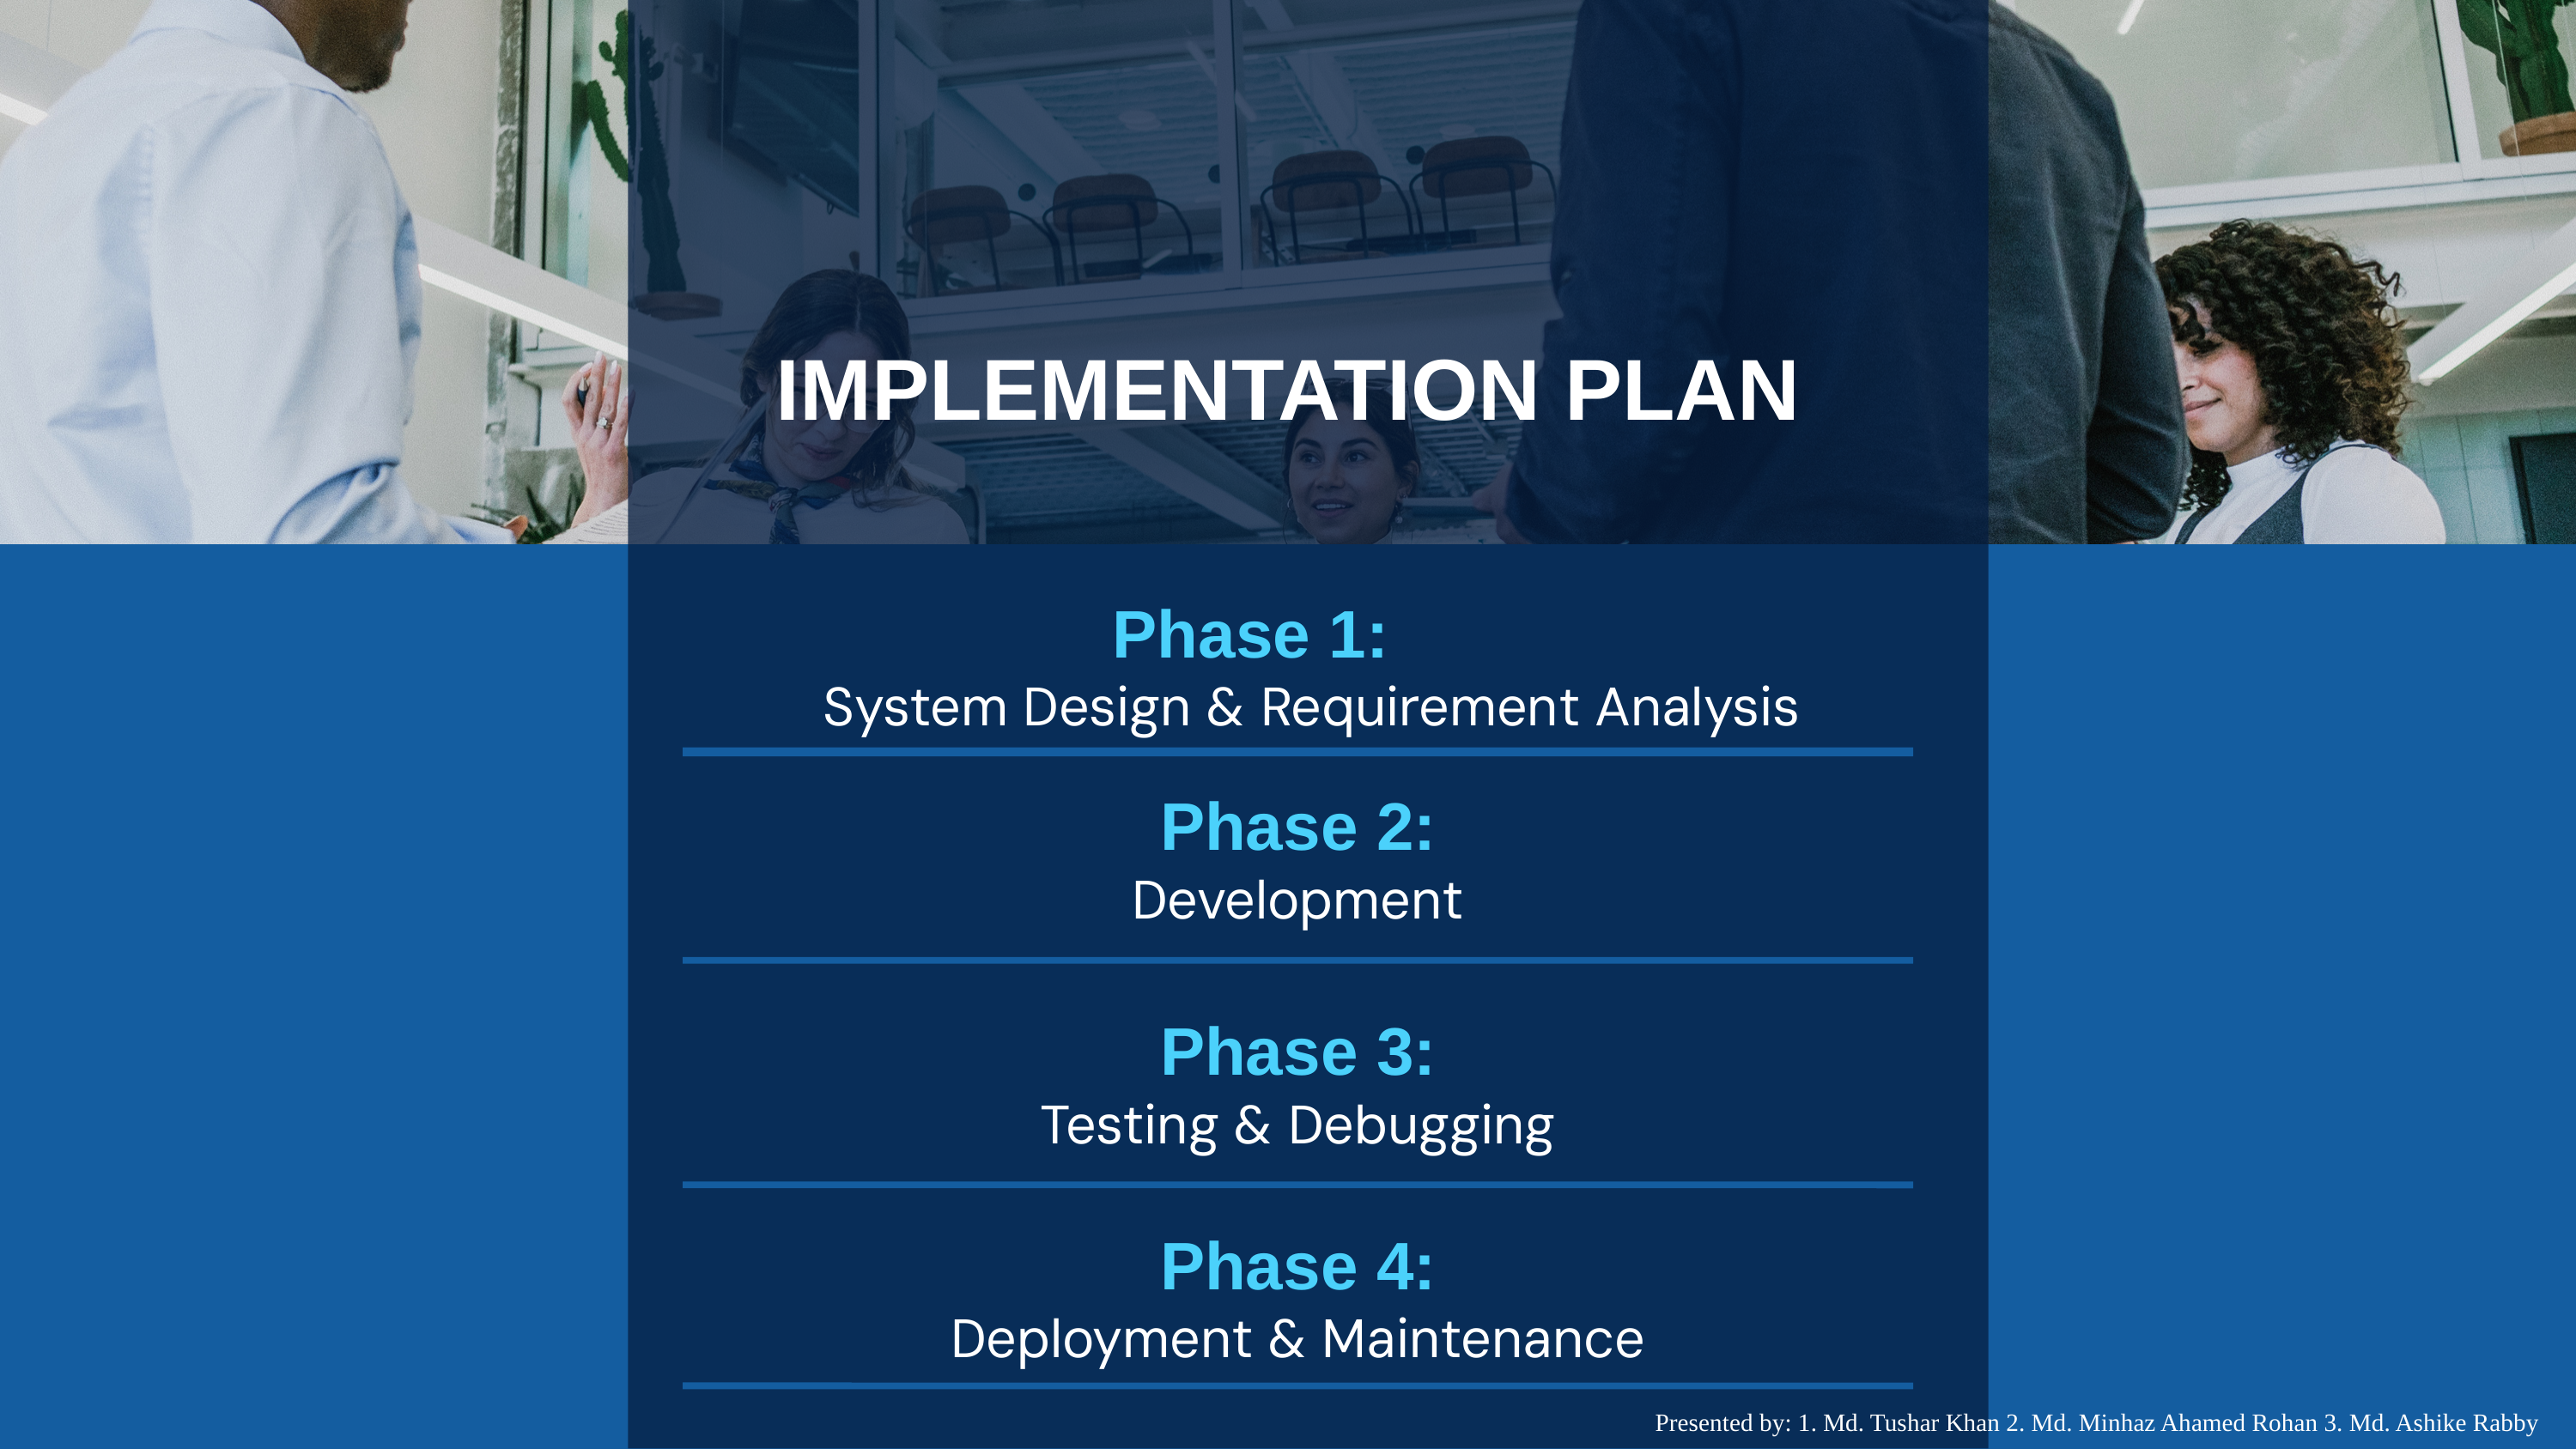

IMPLEMENTATION PLAN
Phase 1:
System Design & Requirement Analysis

Phase 2:
Development

Phase 3:
Testing & Debugging

Phase 4:
Deployment & Maintenance
Presented by: 1. Md. Tushar Khan 2. Md. Minhaz Ahamed Rohan 3. Md. Ashike Rabby